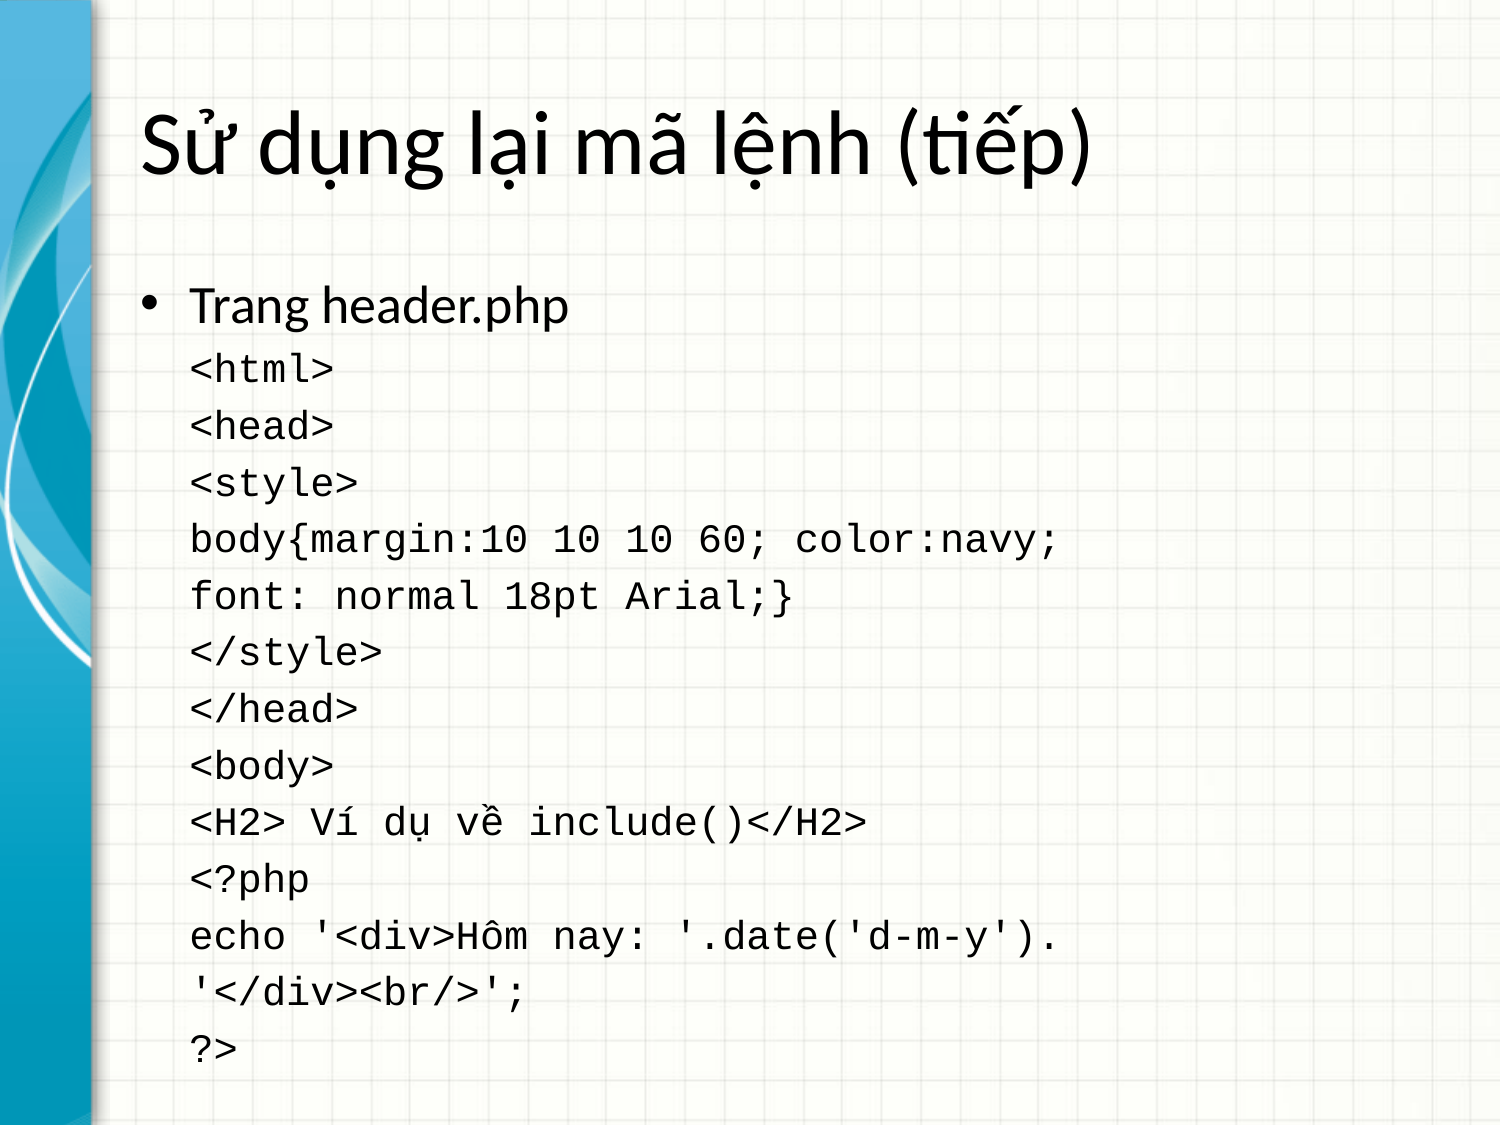

# Sử dụng lại mã lệnh (tiếp)
Trang header.php
<html>
<head>
	<style>
		body{margin:10 10 10 60; color:navy;
				font: normal 18pt Arial;}
	</style>
</head>
<body>
	<H2> Ví dụ về include()</H2>
	<?php
		echo '<div>Hôm nay: '.date('d-m-y').
							'</div><br/>';
	?>